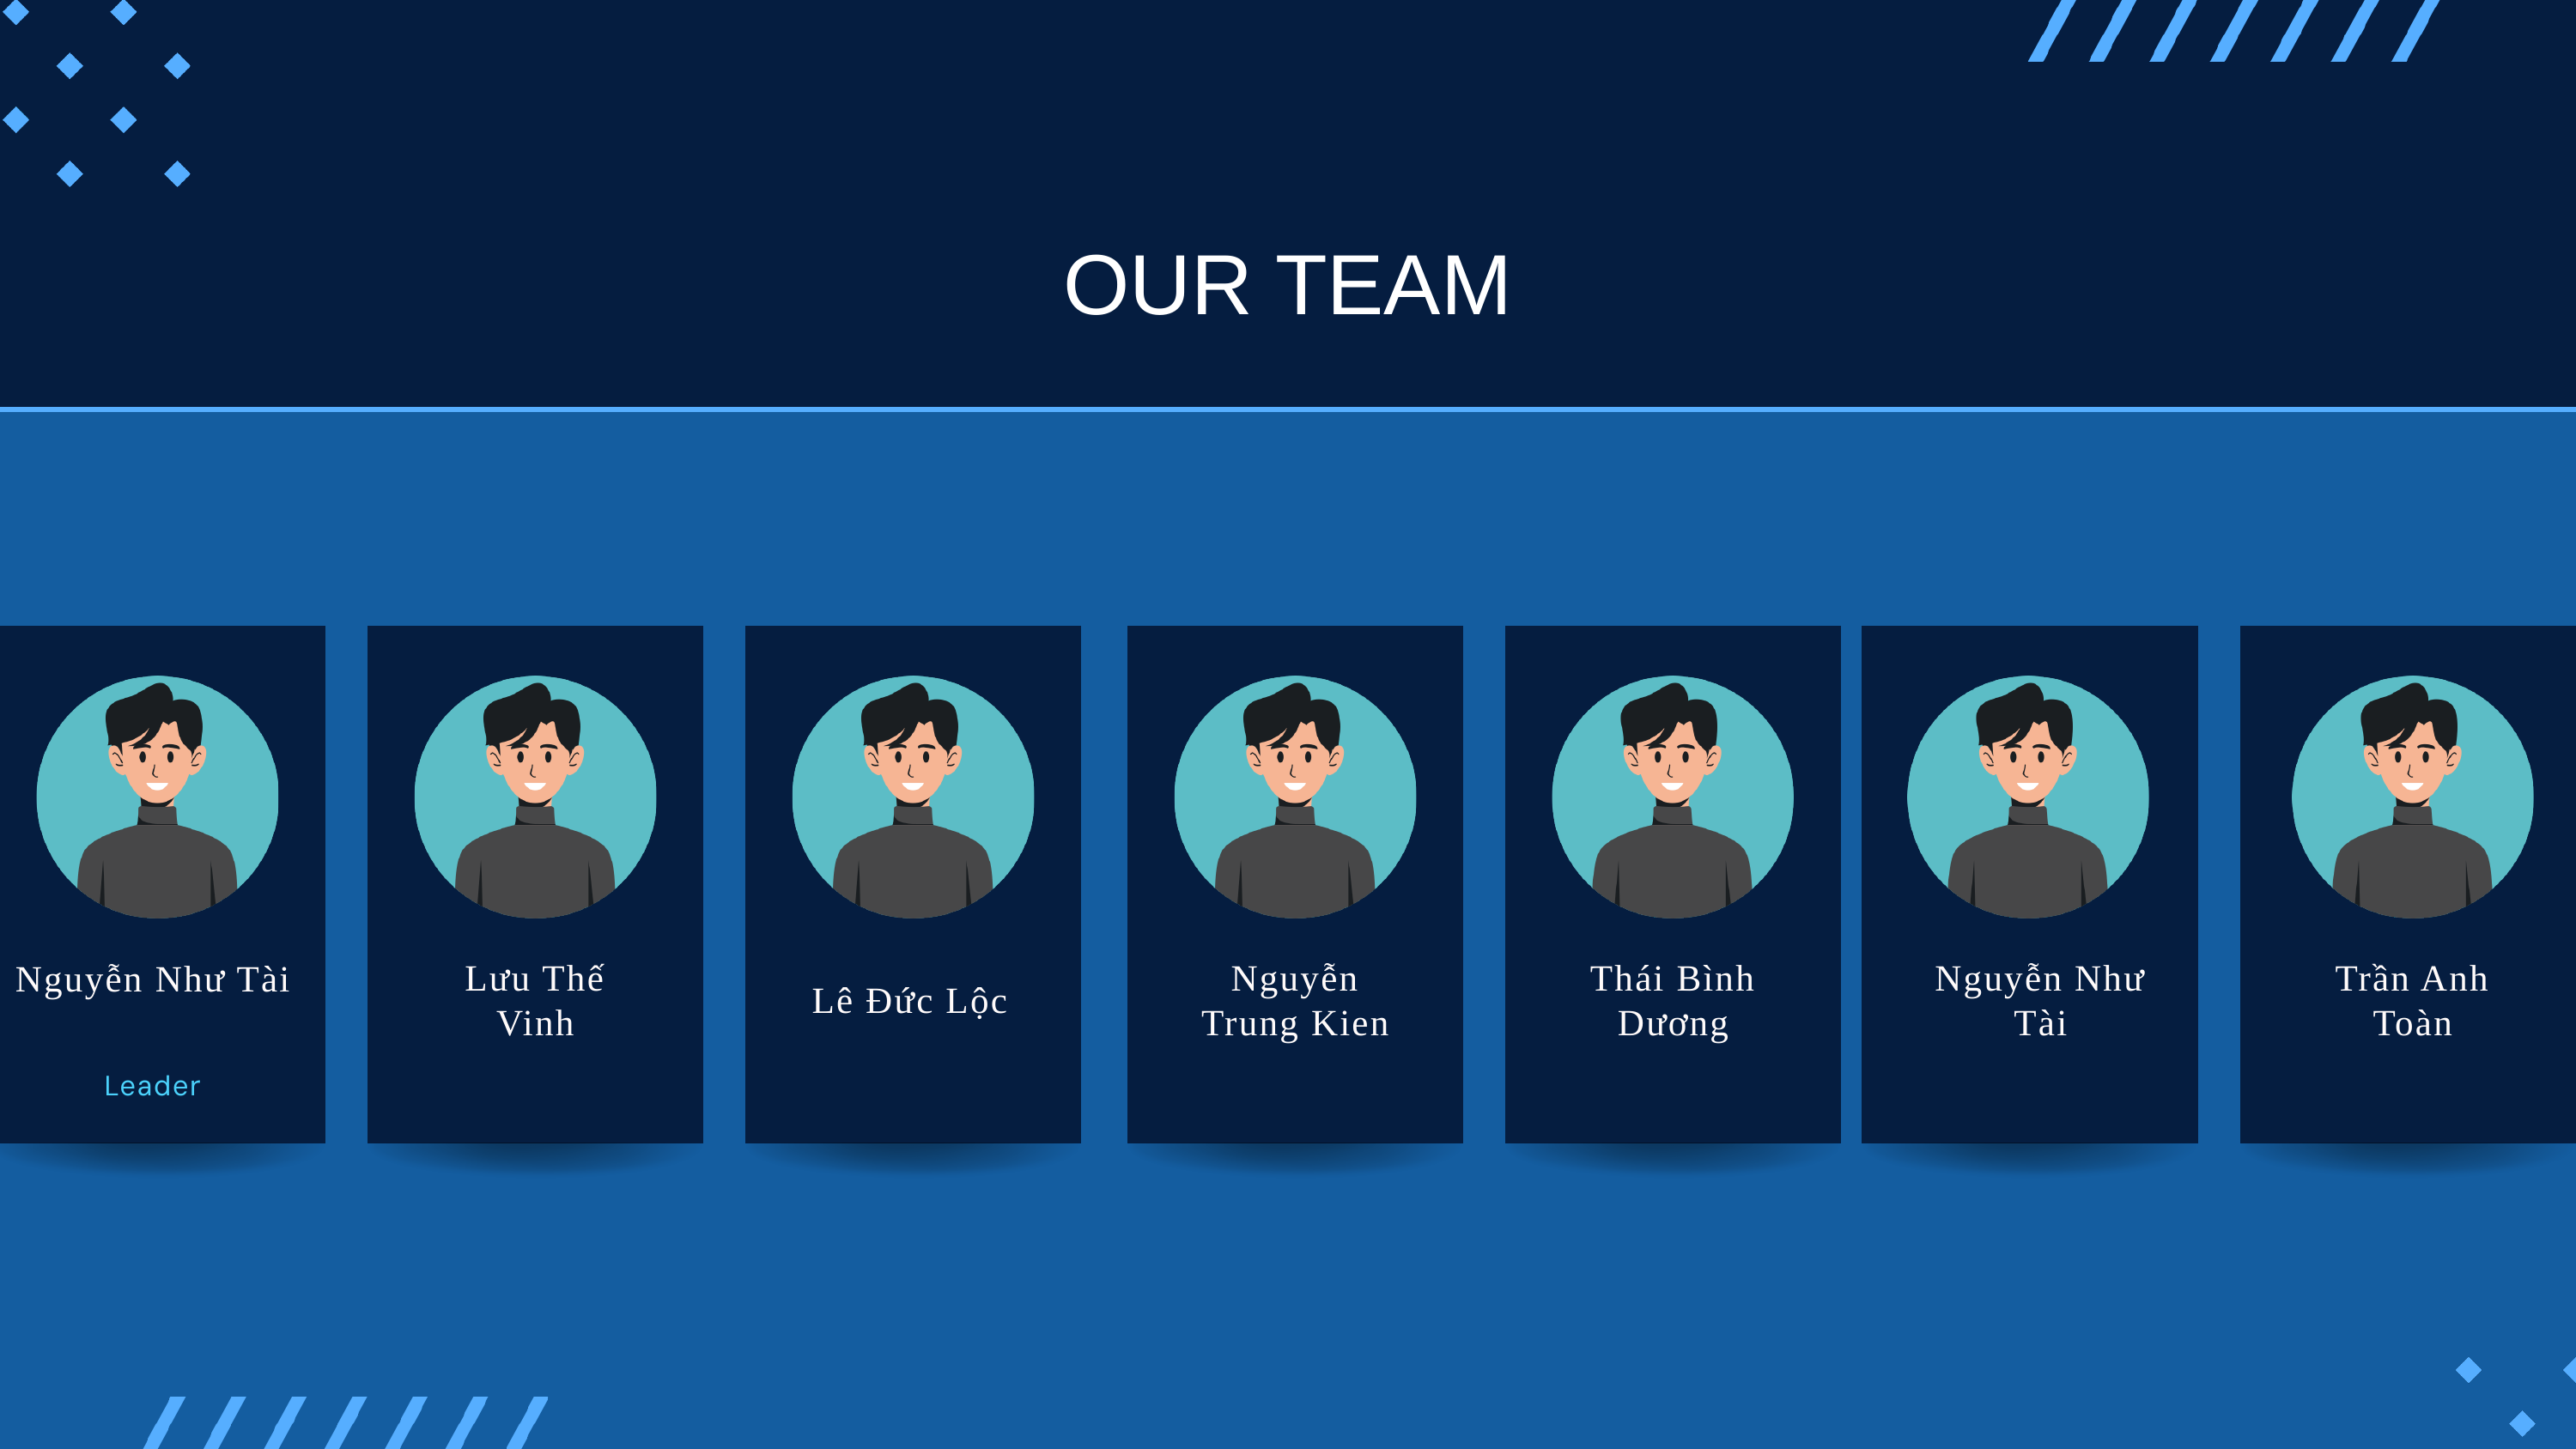

OUR TEAM

Nguyễn Như Tài
Lưu Thế Vinh
Nguyễn Trung Kien
Thái Bình Dương
Nguyễn Như Tài
Trần Anh Toàn
Lê Đức Lộc
Leader